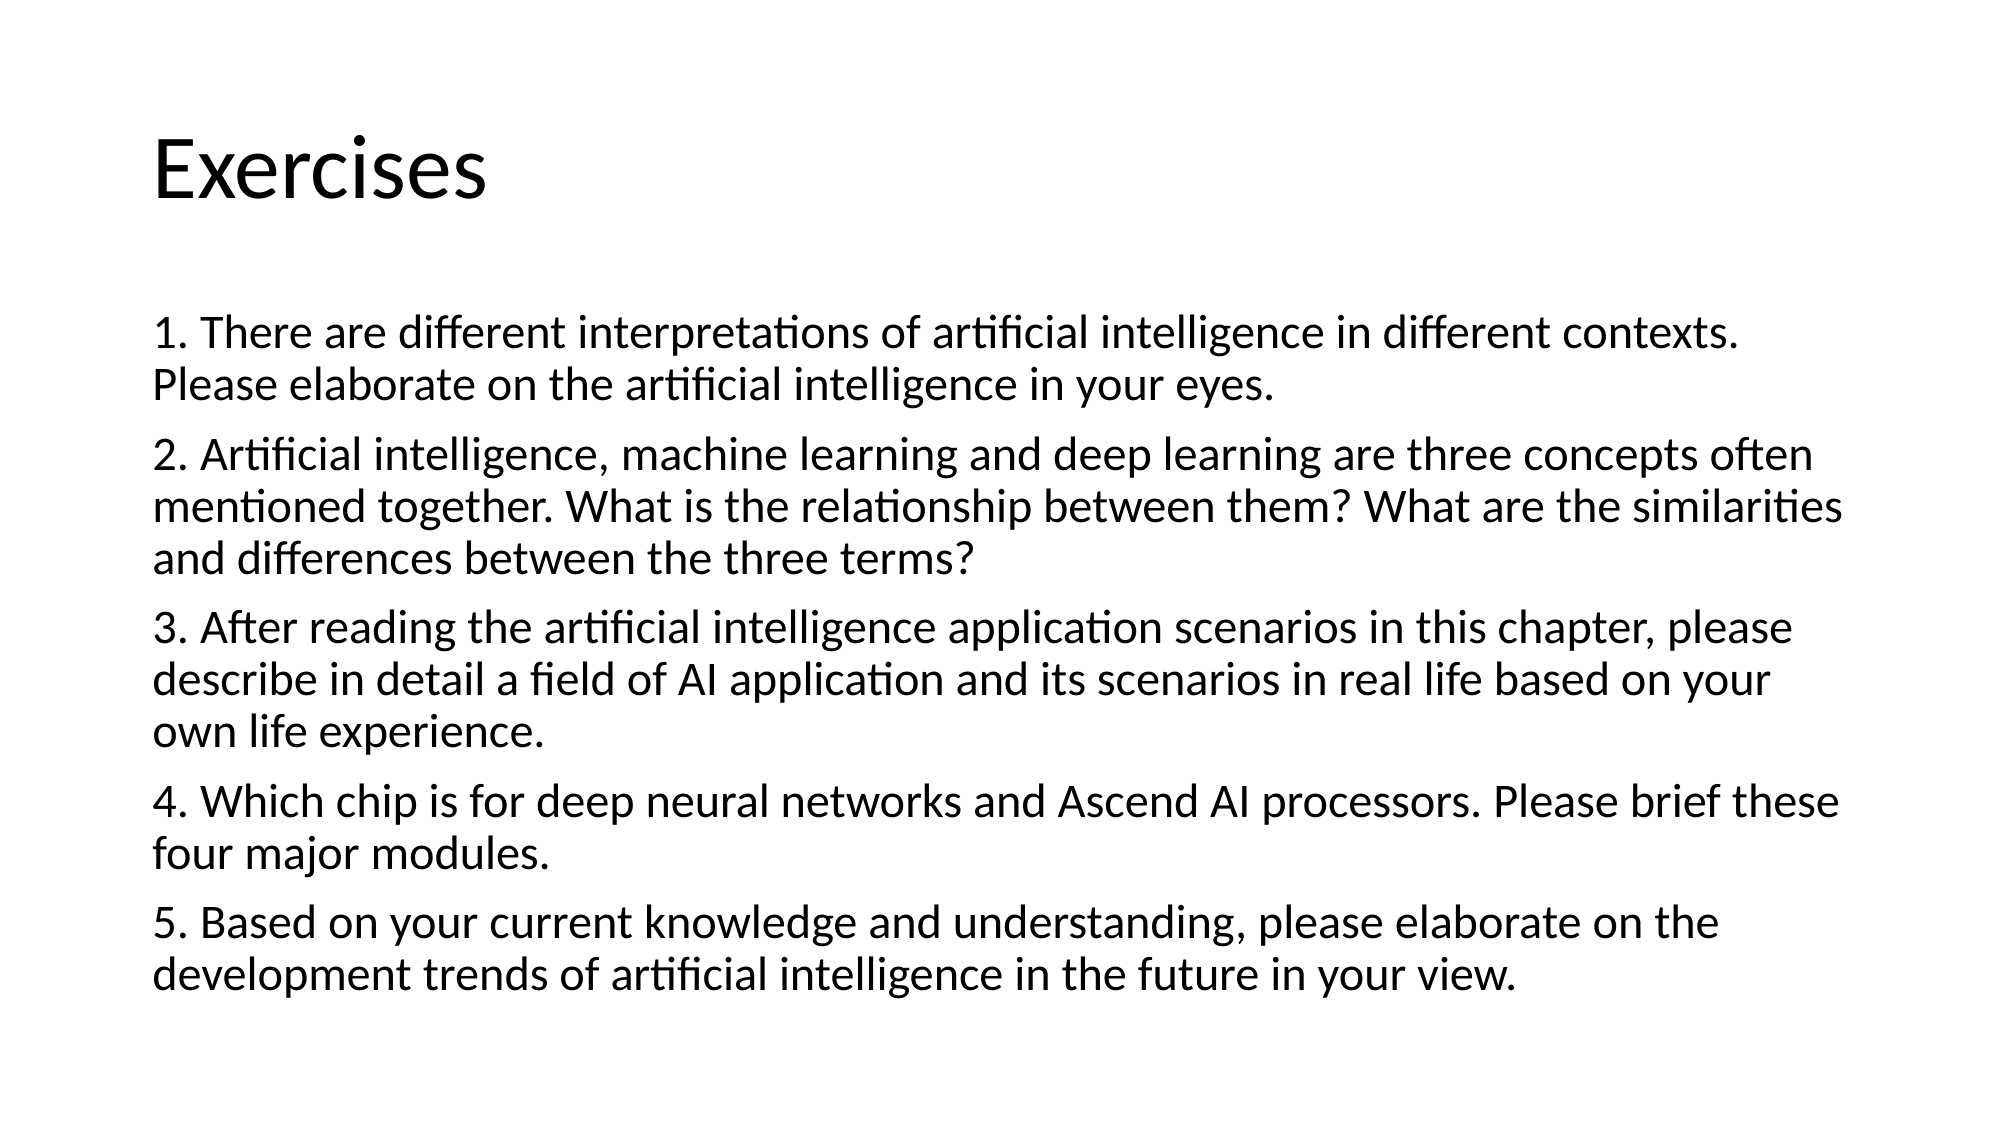

# Exercises
1. There are different interpretations of artificial intelligence in different contexts. Please elaborate on the artificial intelligence in your eyes.
2. Artificial intelligence, machine learning and deep learning are three concepts often mentioned together. What is the relationship between them? What are the similarities and differences between the three terms?
3. After reading the artificial intelligence application scenarios in this chapter, please describe in detail a field of AI application and its scenarios in real life based on your own life experience.
4. Which chip is for deep neural networks and Ascend AI processors. Please brief these four major modules.
5. Based on your current knowledge and understanding, please elaborate on the development trends of artificial intelligence in the future in your view.